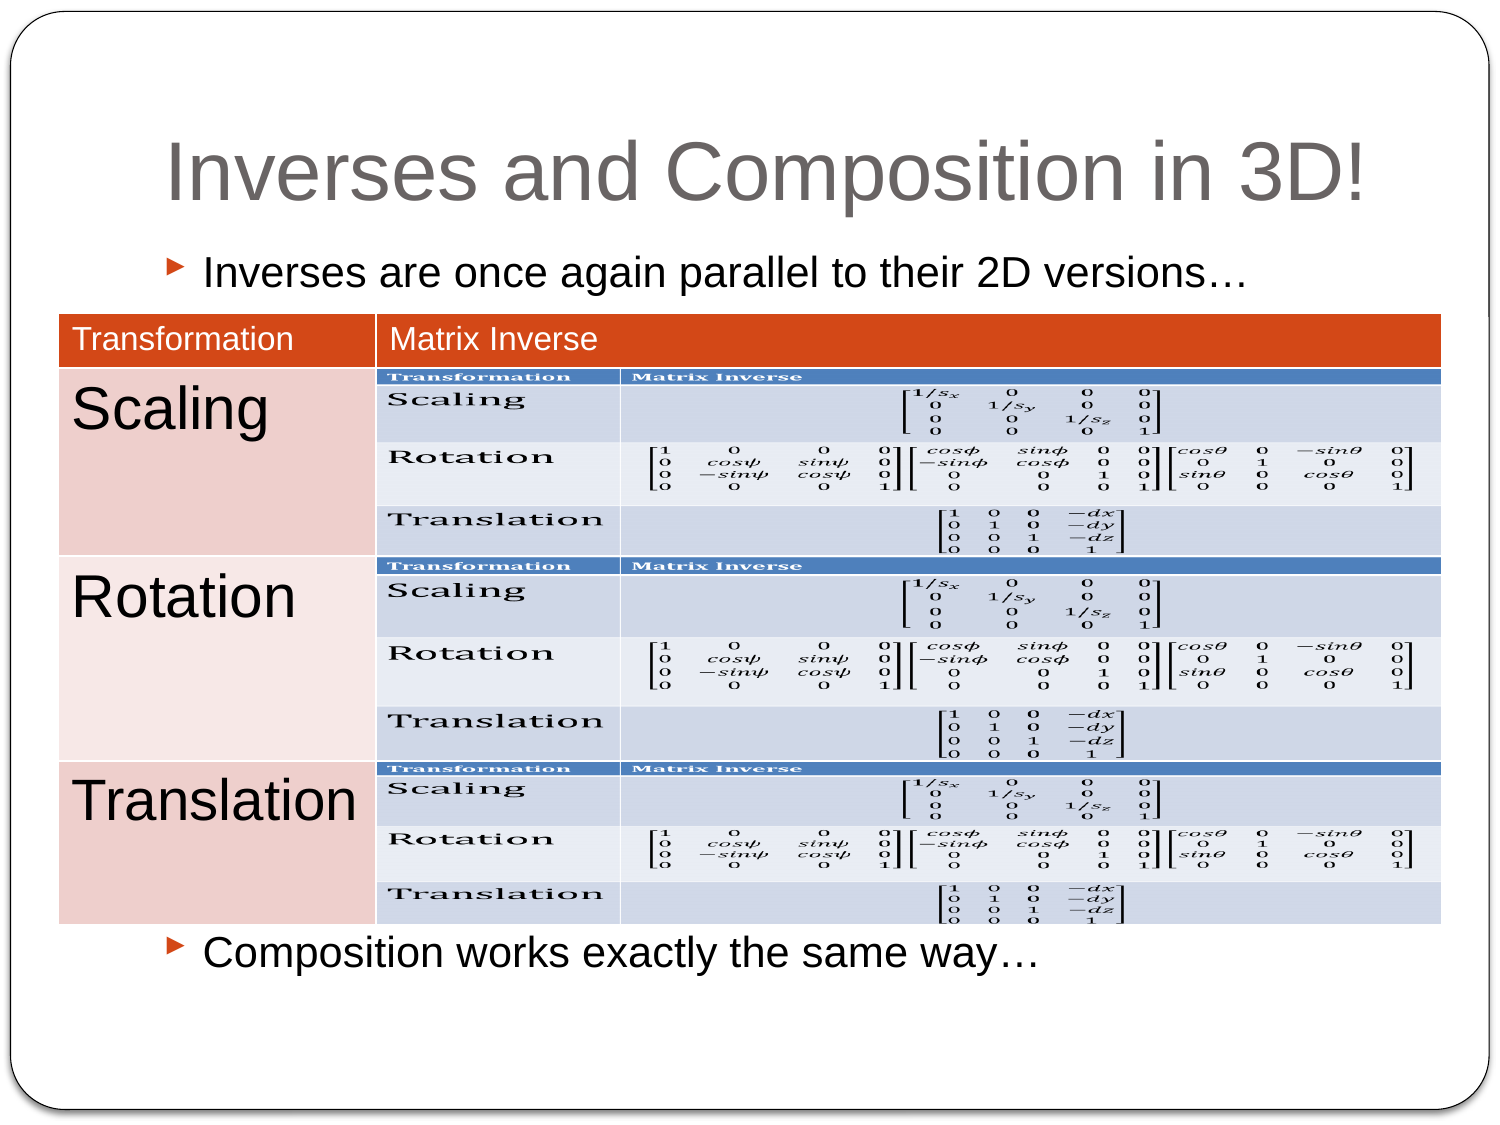

# Inverses and Composition in 3D!
Inverses are once again parallel to their 2D versions…

Composition works exactly the same way…

| Transformation | Matrix Inverse |
| --- | --- |
| Scaling |  |
| Rotation |  |
| Translation |  |